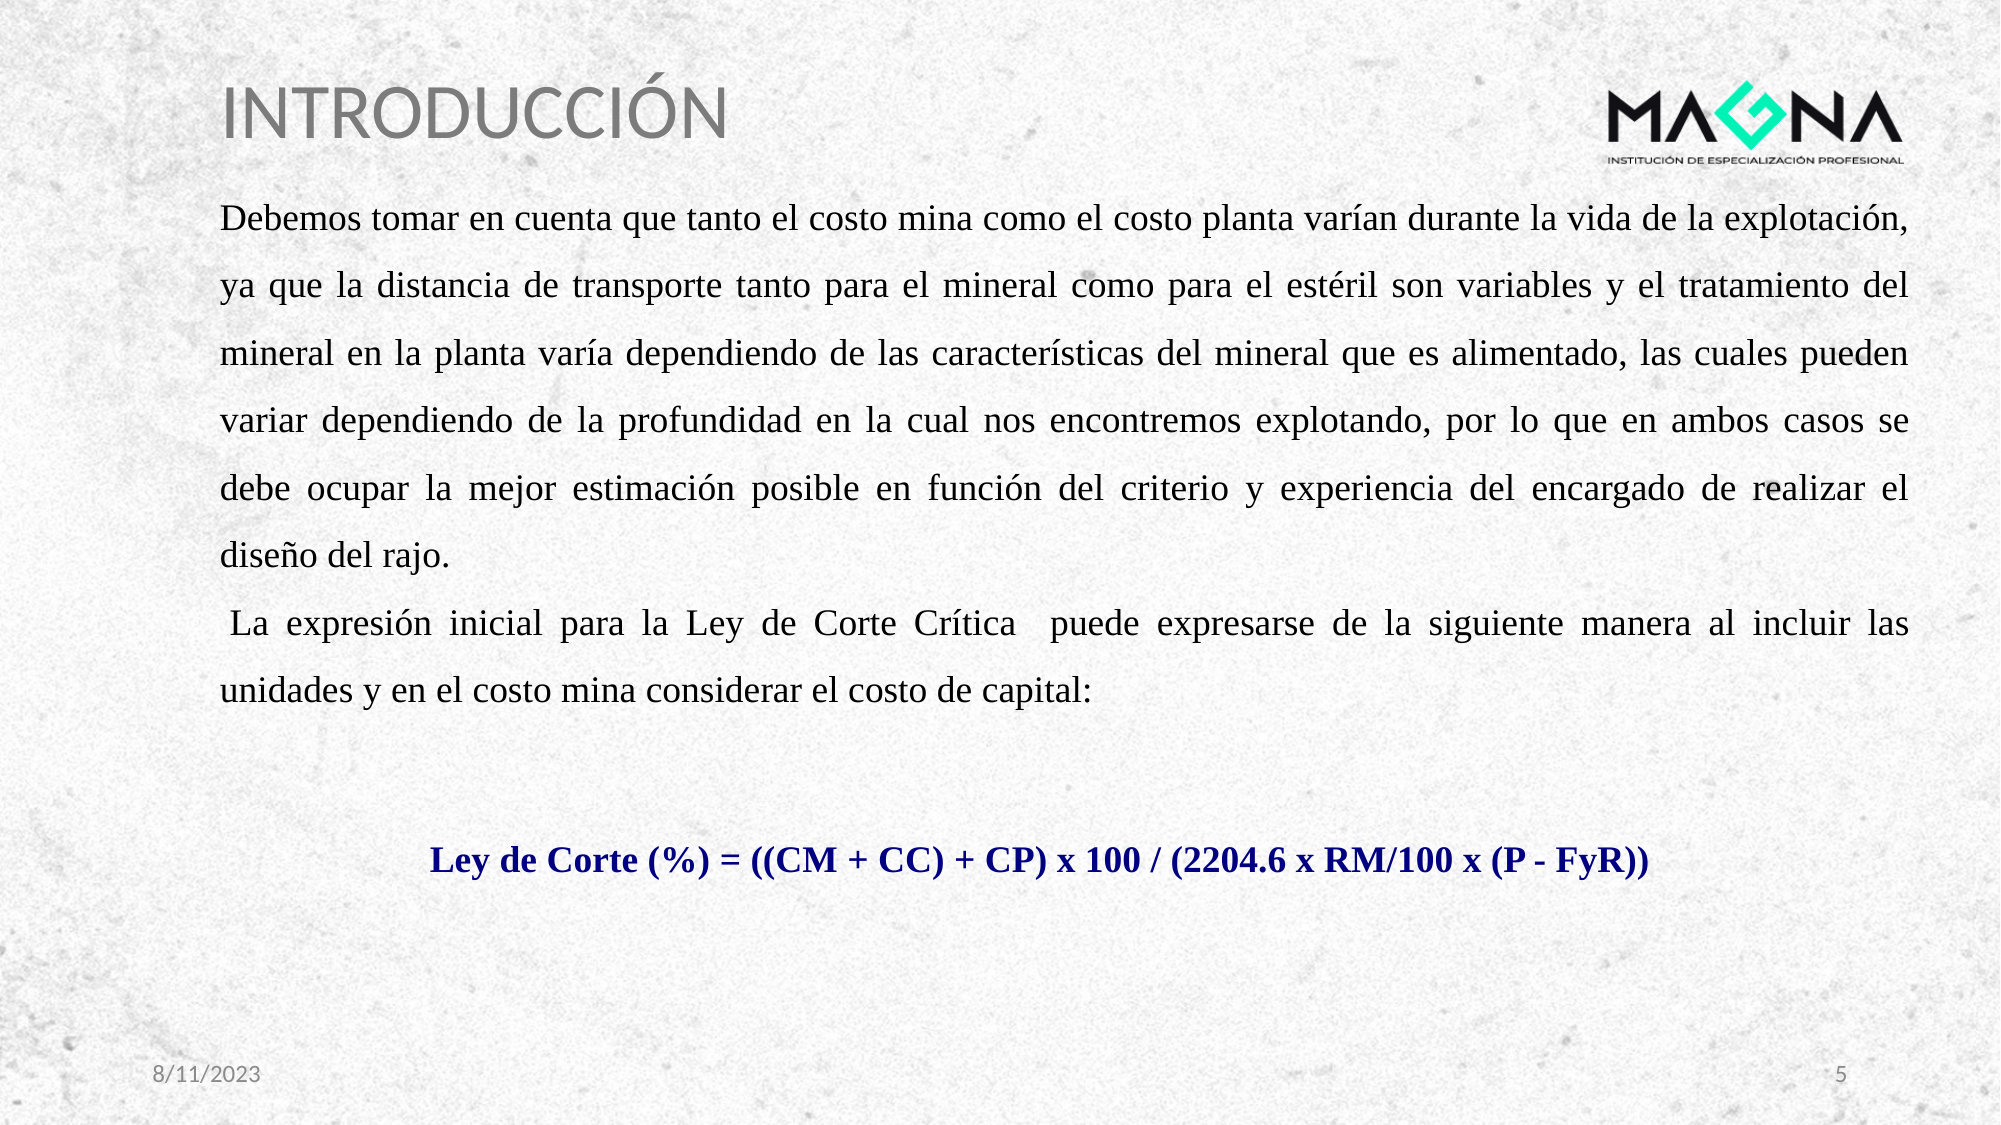

# INTRODUCCIÓN
Debemos tomar en cuenta que tanto el costo mina como el costo planta varían durante la vida de la explotación, ya que la distancia de transporte tanto para el mineral como para el estéril son variables y el tratamiento del mineral en la planta varía dependiendo de las características del mineral que es alimentado, las cuales pueden variar dependiendo de la profundidad en la cual nos encontremos explotando, por lo que en ambos casos se debe ocupar la mejor estimación posible en función del criterio y experiencia del encargado de realizar el diseño del rajo.
 La expresión inicial para la Ley de Corte Crítica  puede expresarse de la siguiente manera al incluir las unidades y en el costo mina considerar el costo de capital:
Ley de Corte (%) = ((CM + CC) + CP) x 100 / (2204.6 x RM/100 x (P - FyR))
8/11/2023
5